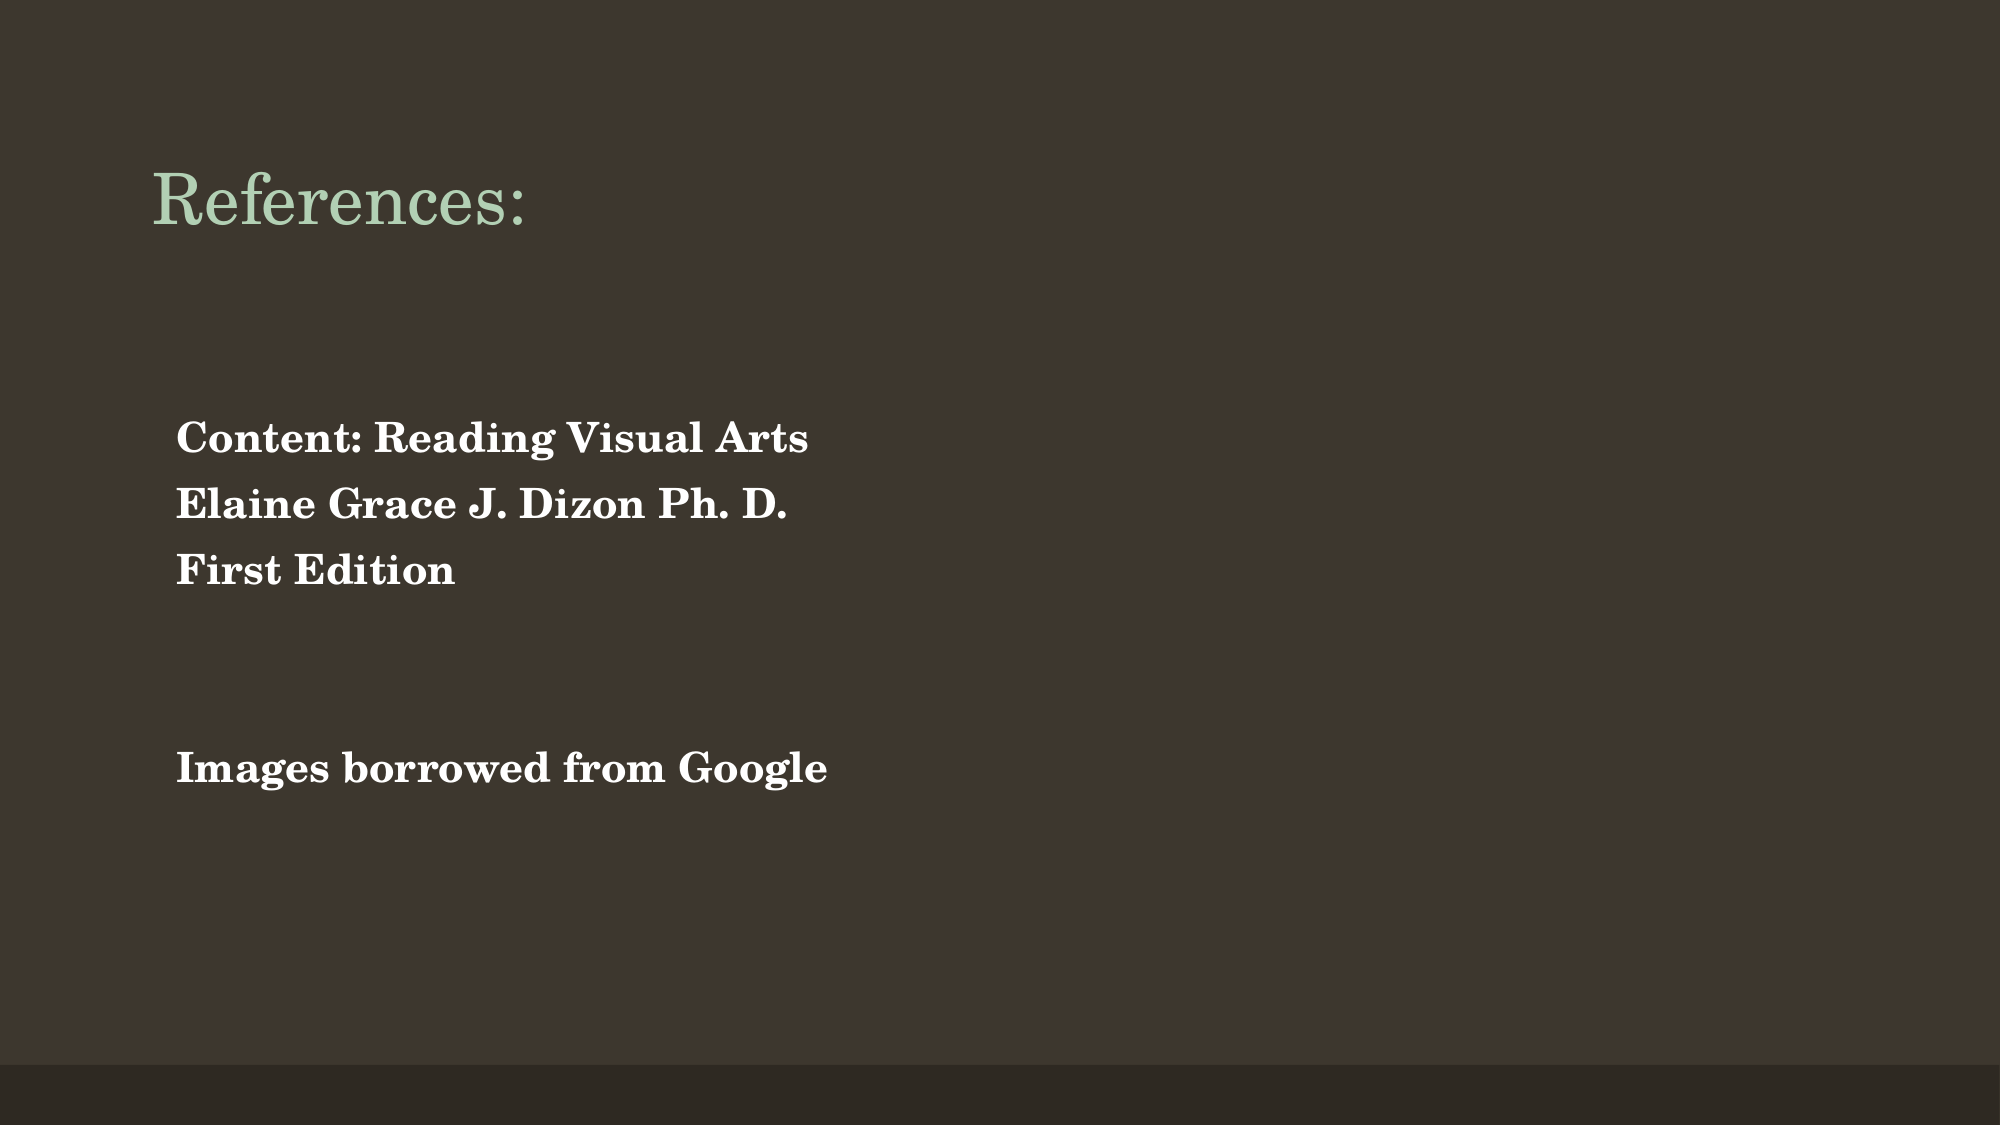

# References:
Content: Reading Visual Arts
Elaine Grace J. Dizon Ph. D.
First Edition

Images borrowed from Google